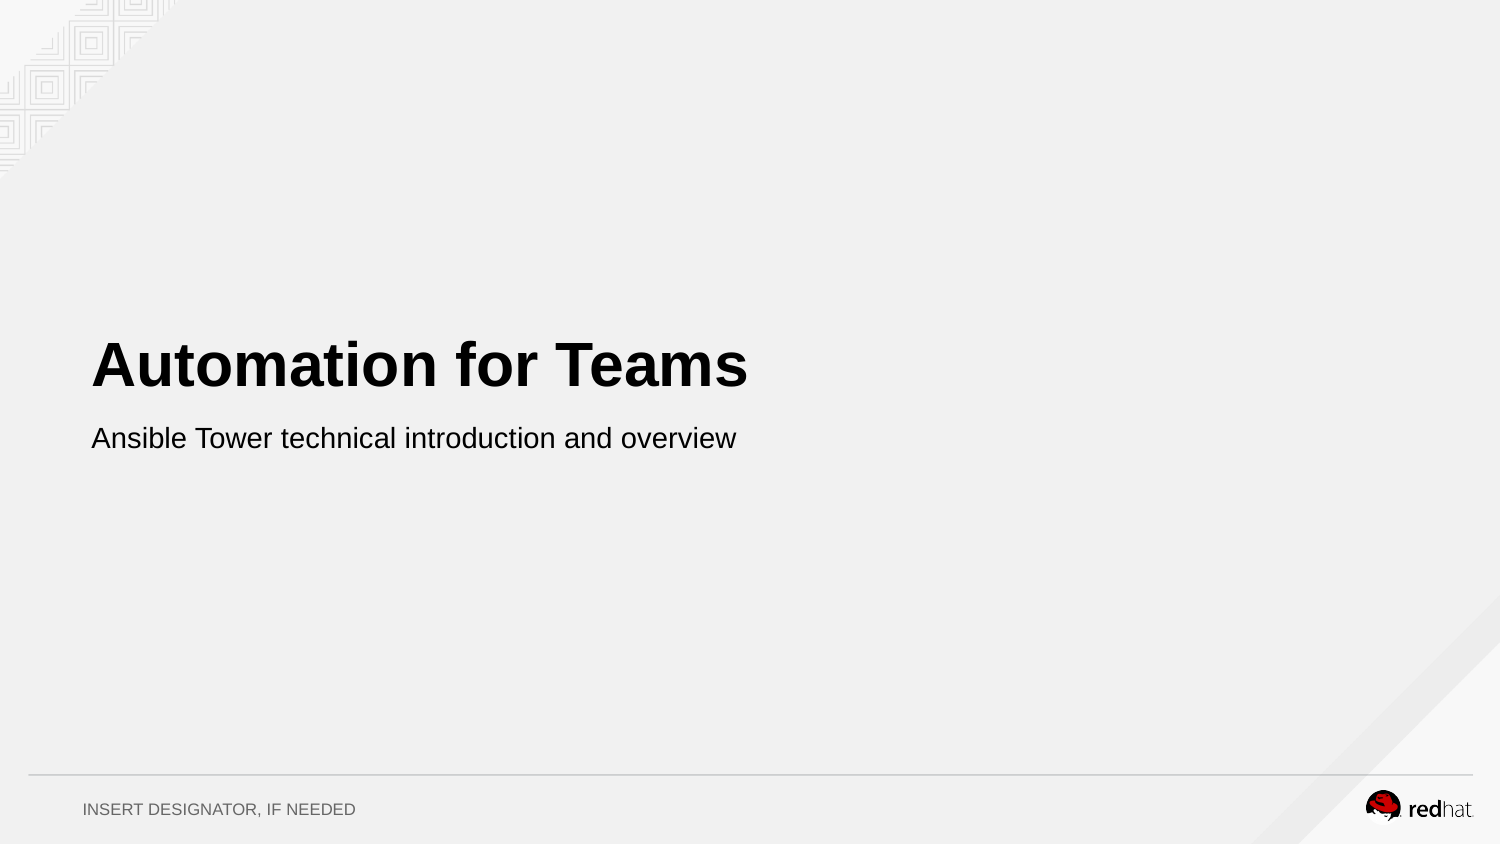

Automation for Teams
Ansible Tower technical introduction and overview